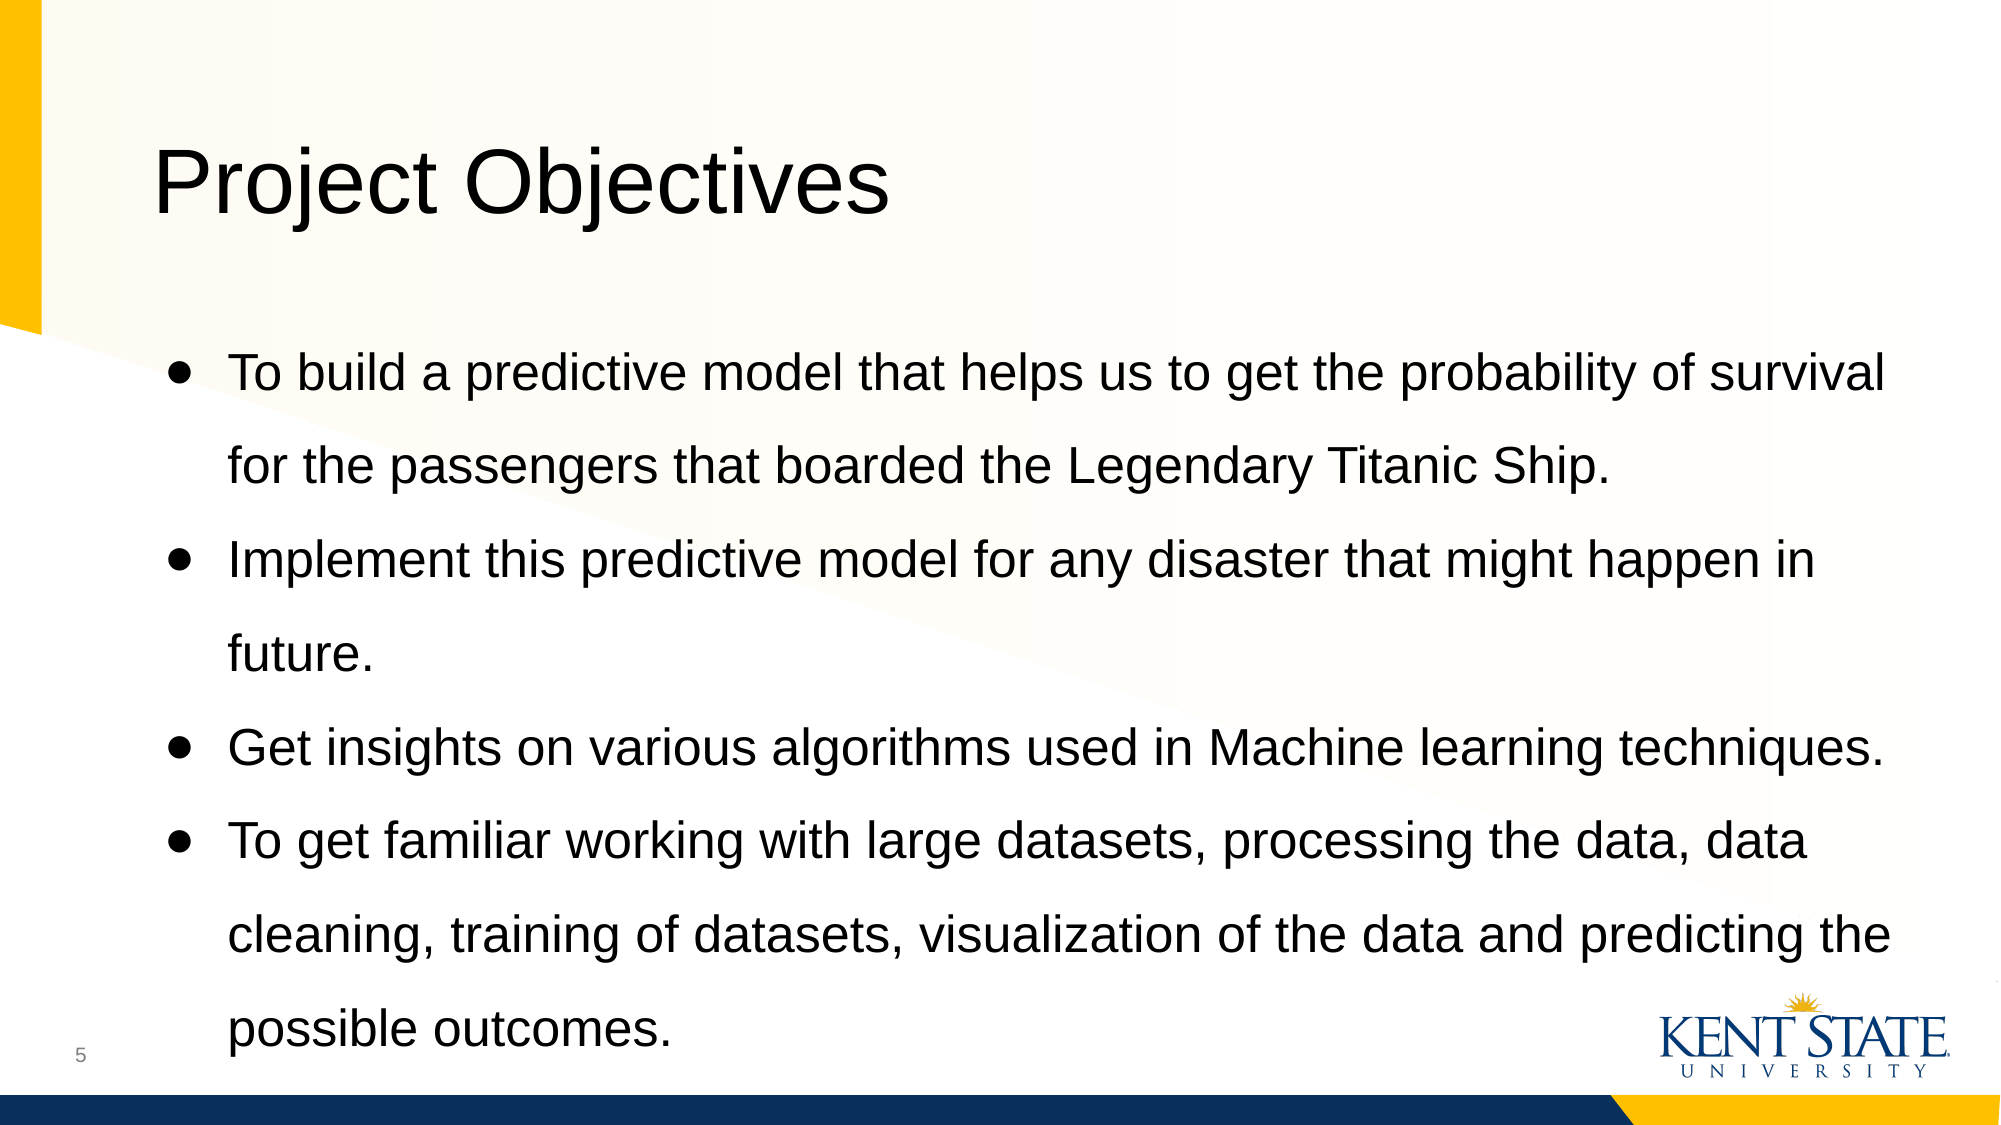

# Project Objectives
To build a predictive model that helps us to get the probability of survival for the passengers that boarded the Legendary Titanic Ship.
Implement this predictive model for any disaster that might happen in future.
Get insights on various algorithms used in Machine learning techniques.
To get familiar working with large datasets, processing the data, data cleaning, training of datasets, visualization of the data and predicting the possible outcomes.